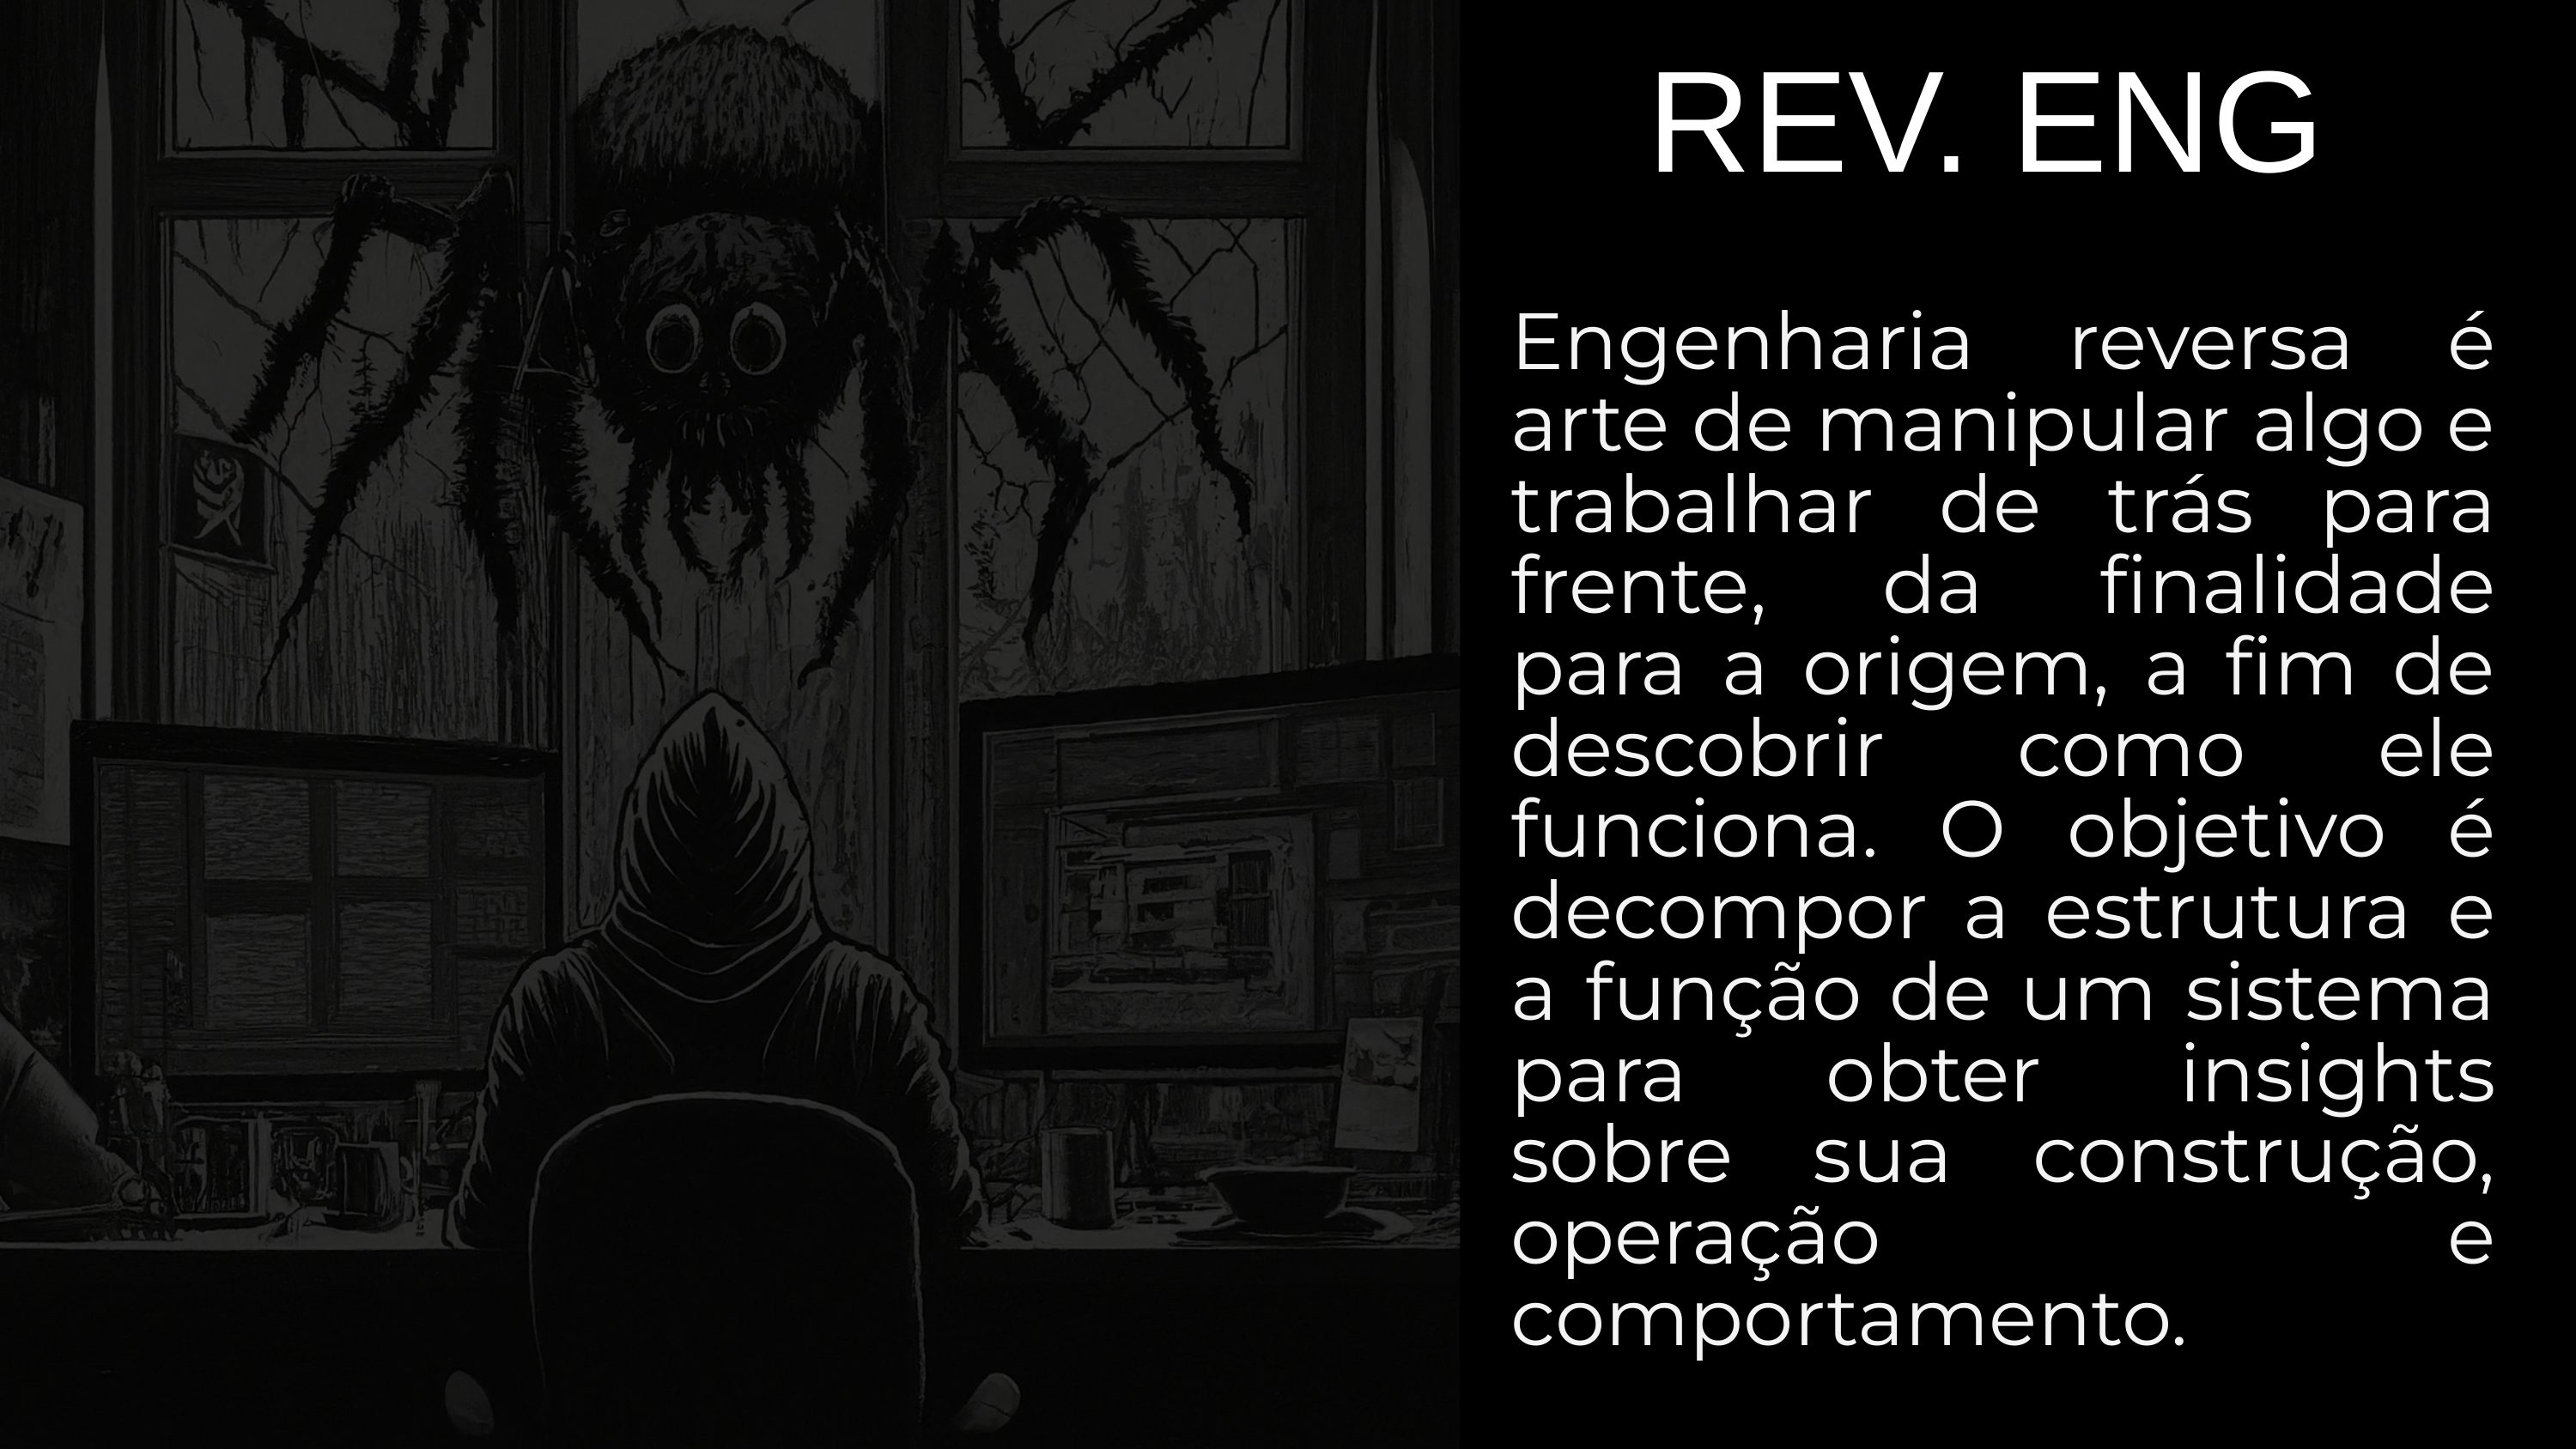

REV. ENG
Engenharia reversa é arte de manipular algo e trabalhar de trás para frente, da finalidade para a origem, a fim de descobrir como ele funciona. O objetivo é decompor a estrutura e a função de um sistema para obter insights sobre sua construção, operação e comportamento.